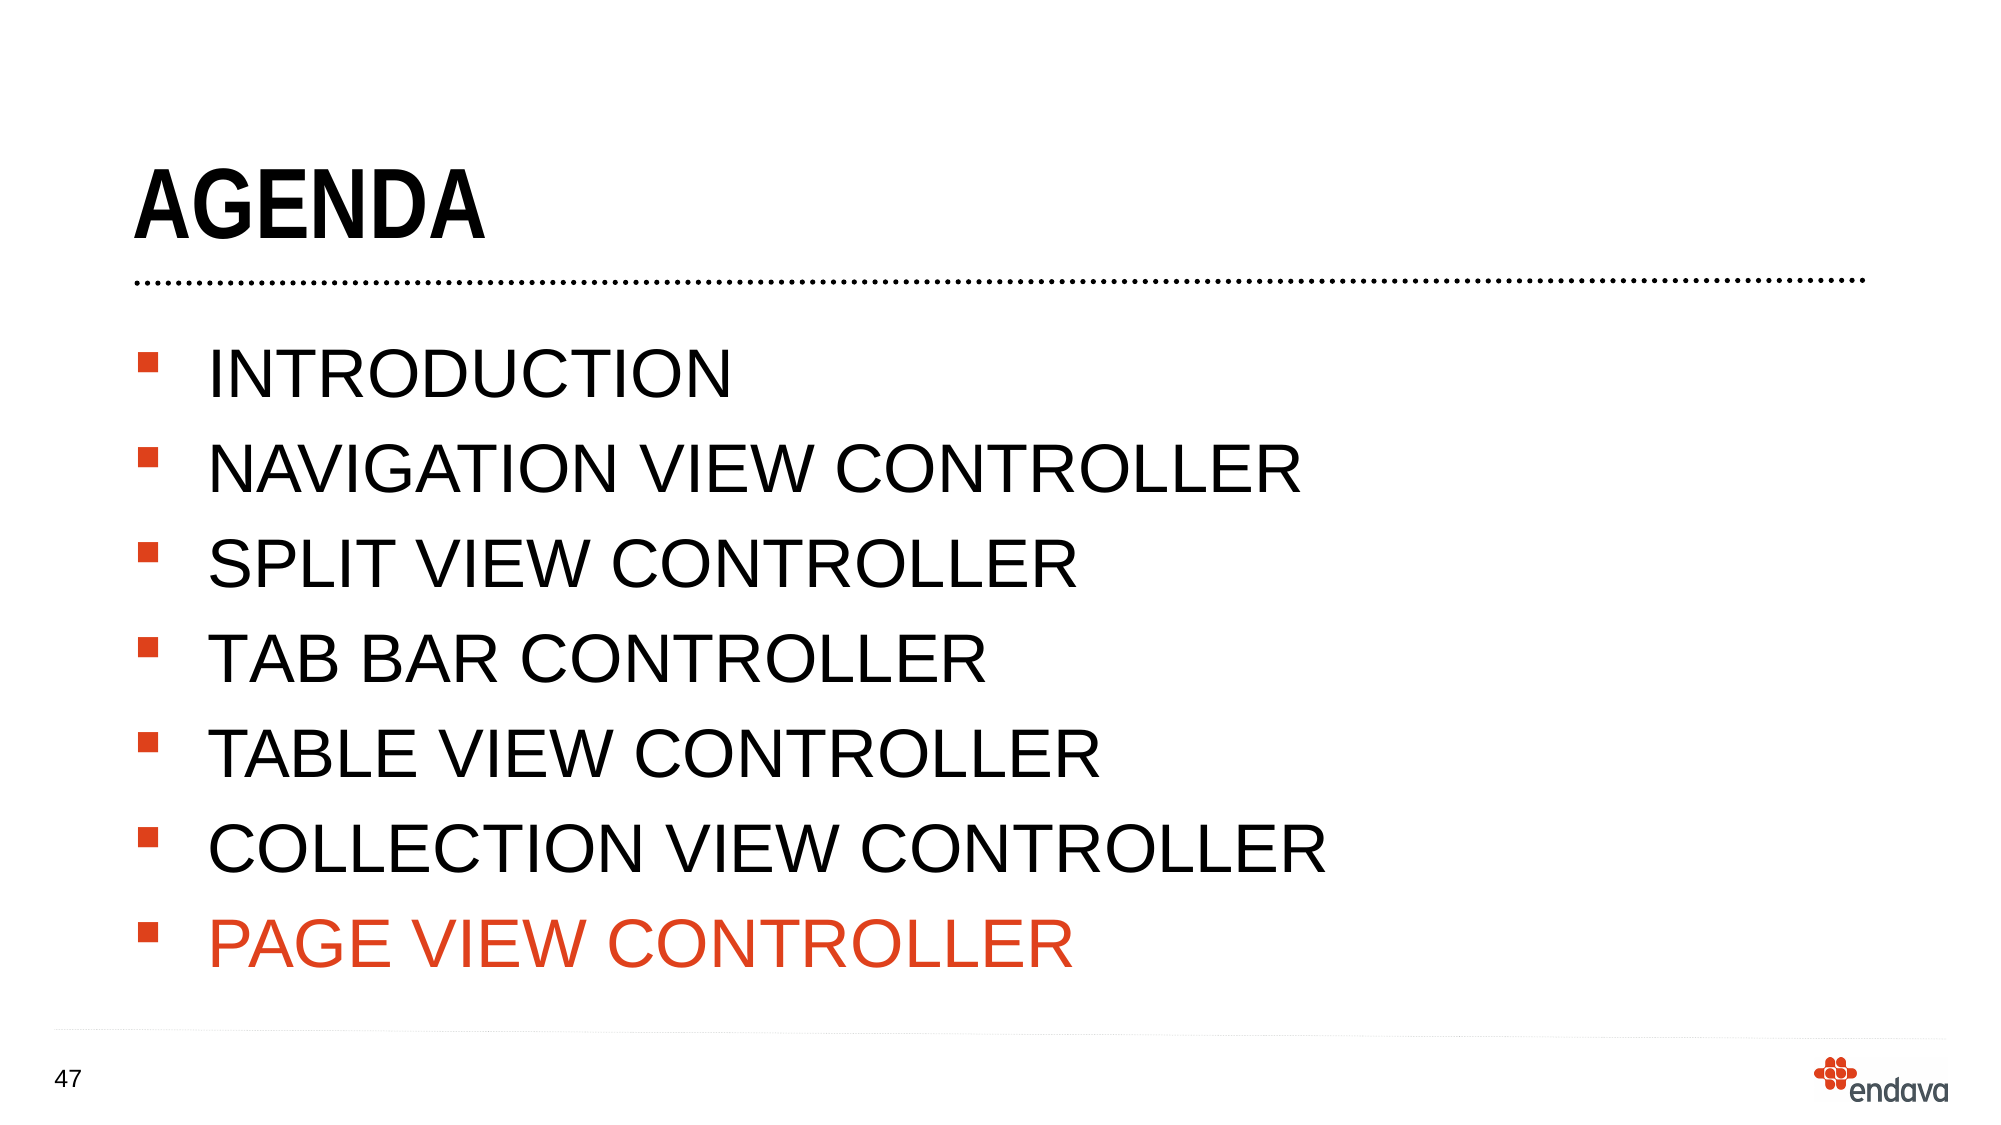

# agenda
INTRODUCTION
NAVIGATION View controller
Split view controller
Tab BAR controller
Table view controller
Collection view controller
Page view controller